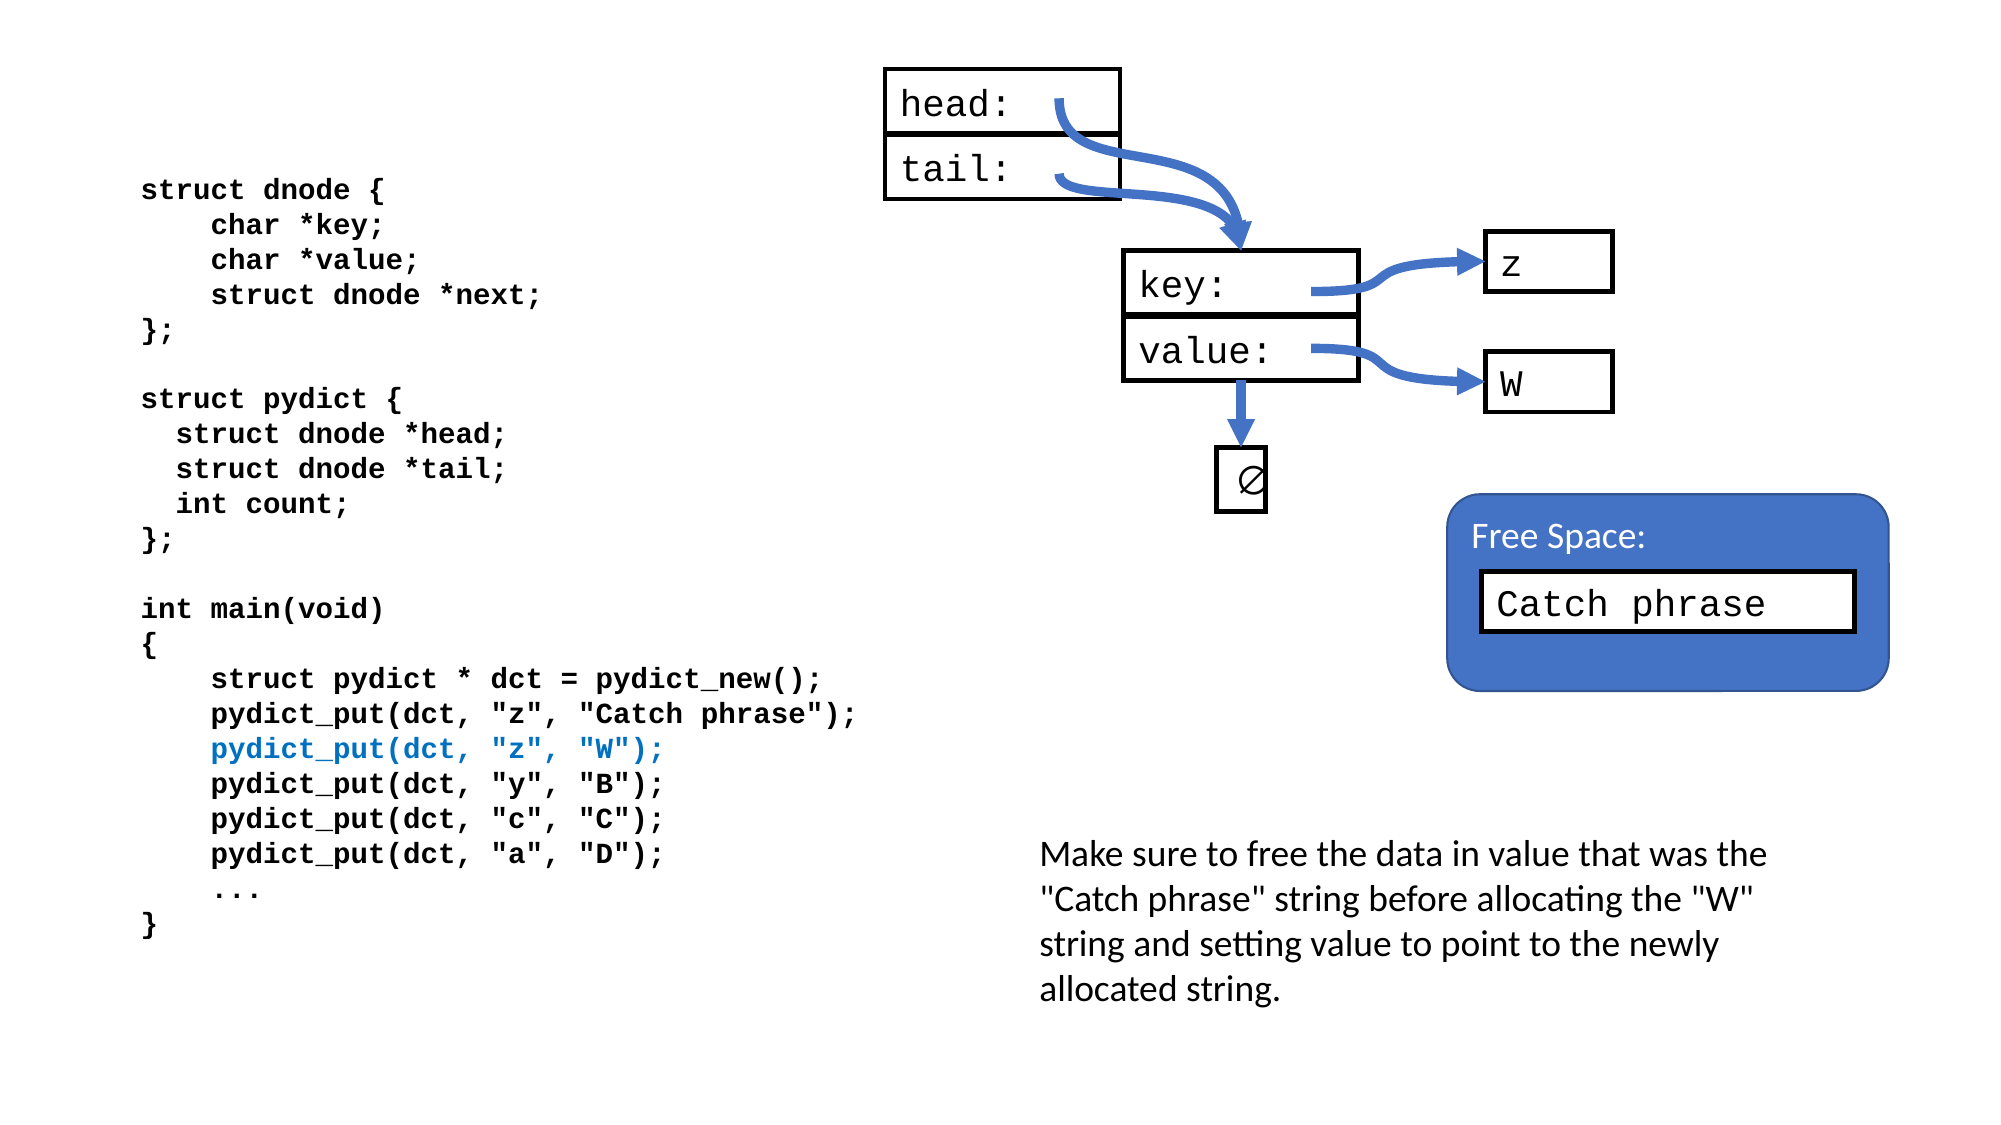

head:
tail:
struct dnode {
    char *key;
    char *value;
    struct dnode *next;
};

struct pydict {
  struct dnode *head;
  struct dnode *tail;
  int count;
};

int main(void)
{
    struct pydict * dct = pydict_new();
    pydict_put(dct, "z", "Catch phrase");
    pydict_put(dct, "z", "W");
    pydict_put(dct, "y", "B");
    pydict_put(dct, "c", "C");
    pydict_put(dct, "a", "D");
    ...
}
z
key:
value:
W
∅
Free Space:
Catch phrase
Make sure to free the data in value that was the "Catch phrase" string before allocating the "W" string and setting value to point to the newly allocated string.